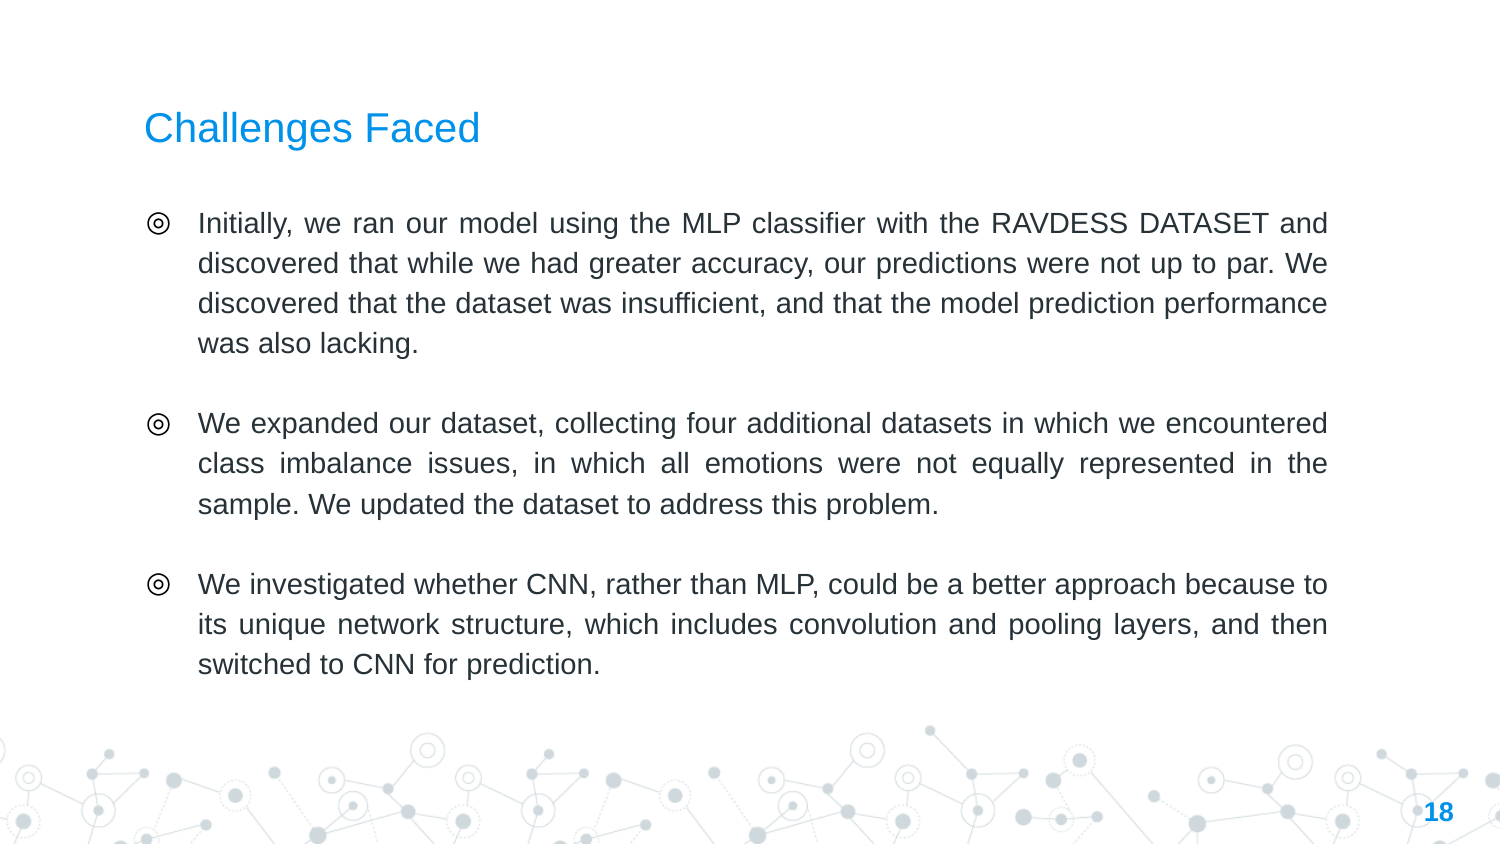

# Challenges Faced
Initially, we ran our model using the MLP classifier with the RAVDESS DATASET and discovered that while we had greater accuracy, our predictions were not up to par. We discovered that the dataset was insufficient, and that the model prediction performance was also lacking.

We expanded our dataset, collecting four additional datasets in which we encountered class imbalance issues, in which all emotions were not equally represented in the sample. We updated the dataset to address this problem.

We investigated whether CNN, rather than MLP, could be a better approach because to its unique network structure, which includes convolution and pooling layers, and then switched to CNN for prediction.
18